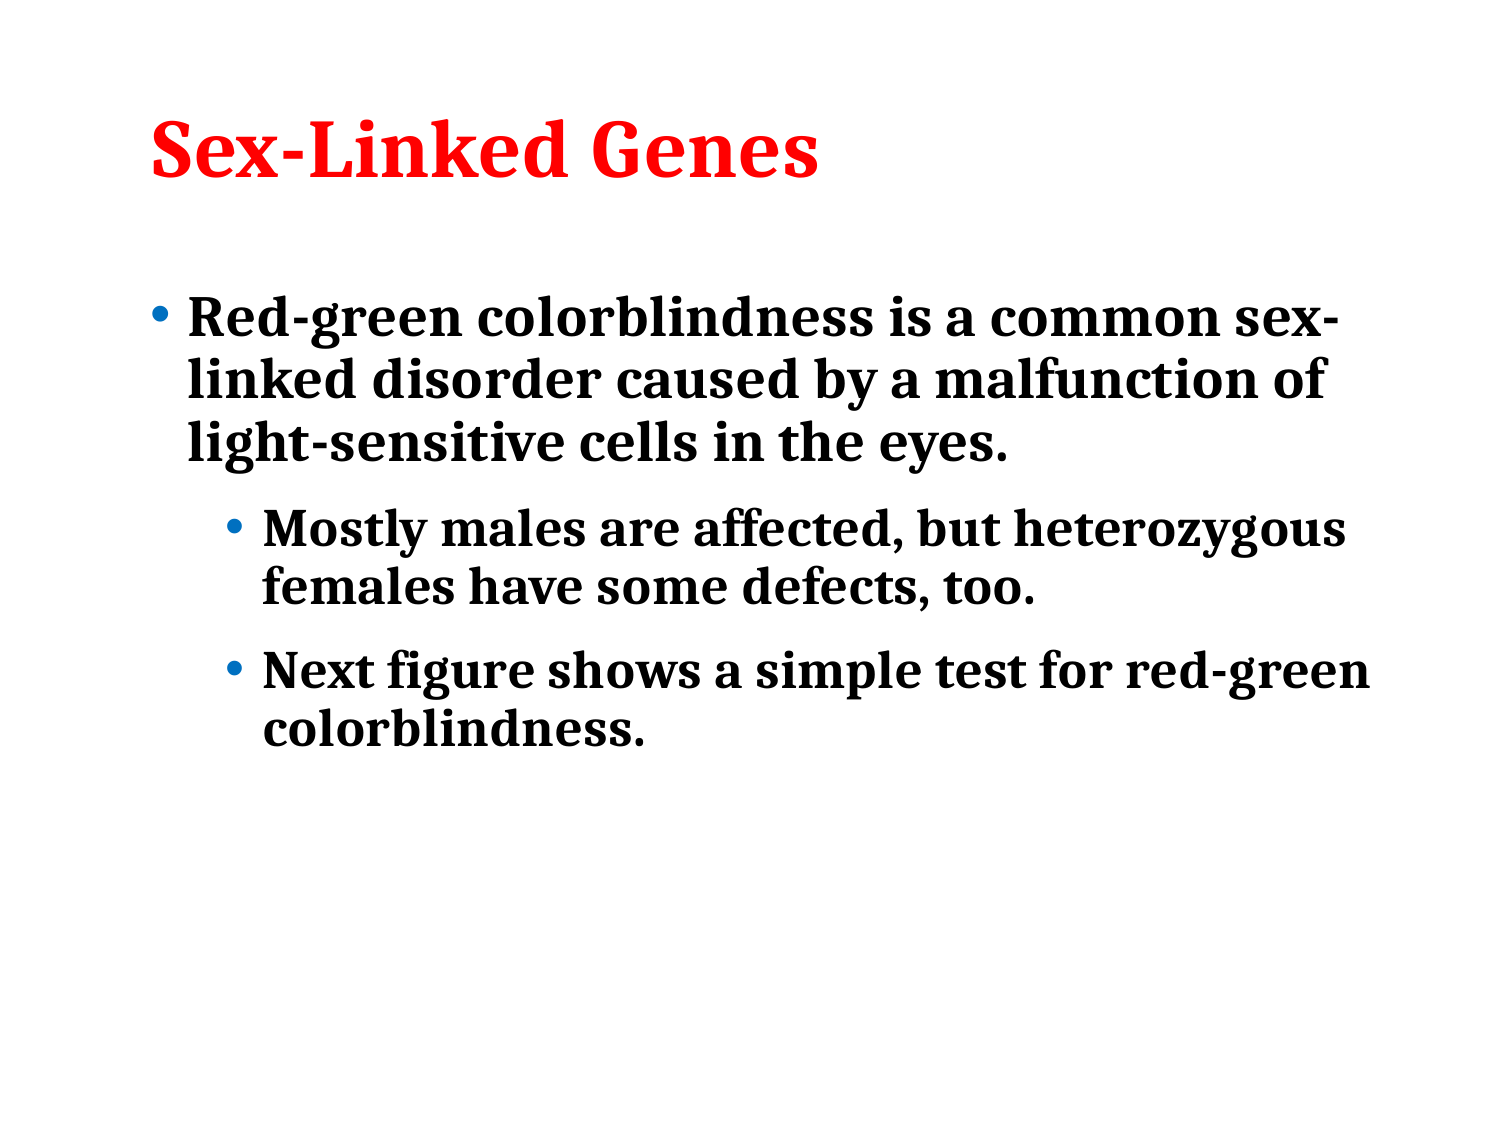

# Sex-Linked Genes
Red-green colorblindness is a common sex-linked disorder caused by a malfunction of light-sensitive cells in the eyes.
Mostly males are affected, but heterozygous females have some defects, too.
Next figure shows a simple test for red-green colorblindness.